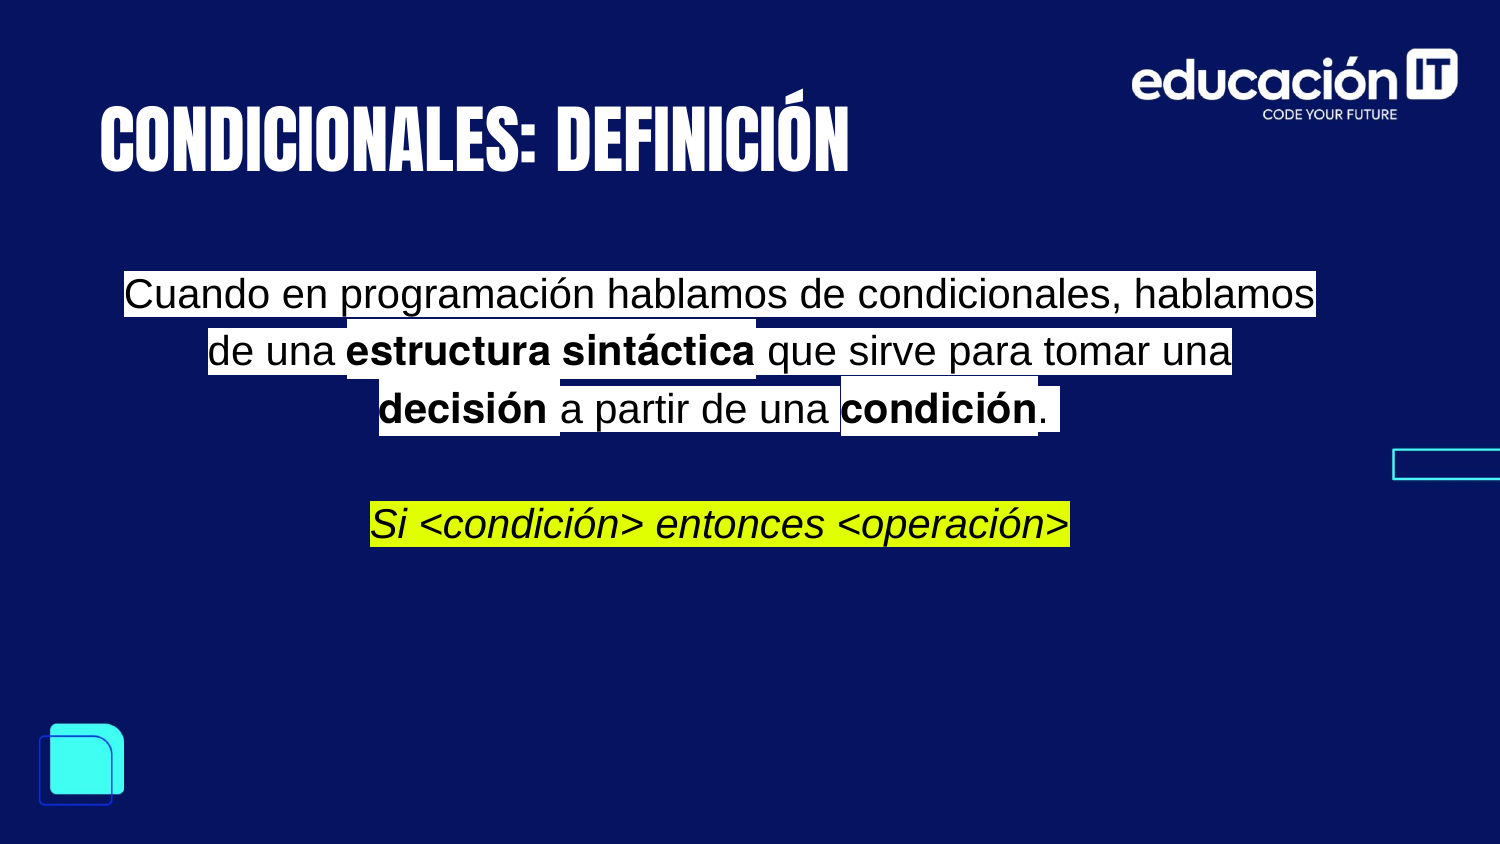

CONDICIONALES: DEFINICIÓN
Cuando en programación hablamos de condicionales, hablamos de una estructura sintáctica que sirve para tomar una decisión a partir de una condición.

Si <condición> entonces <operación>